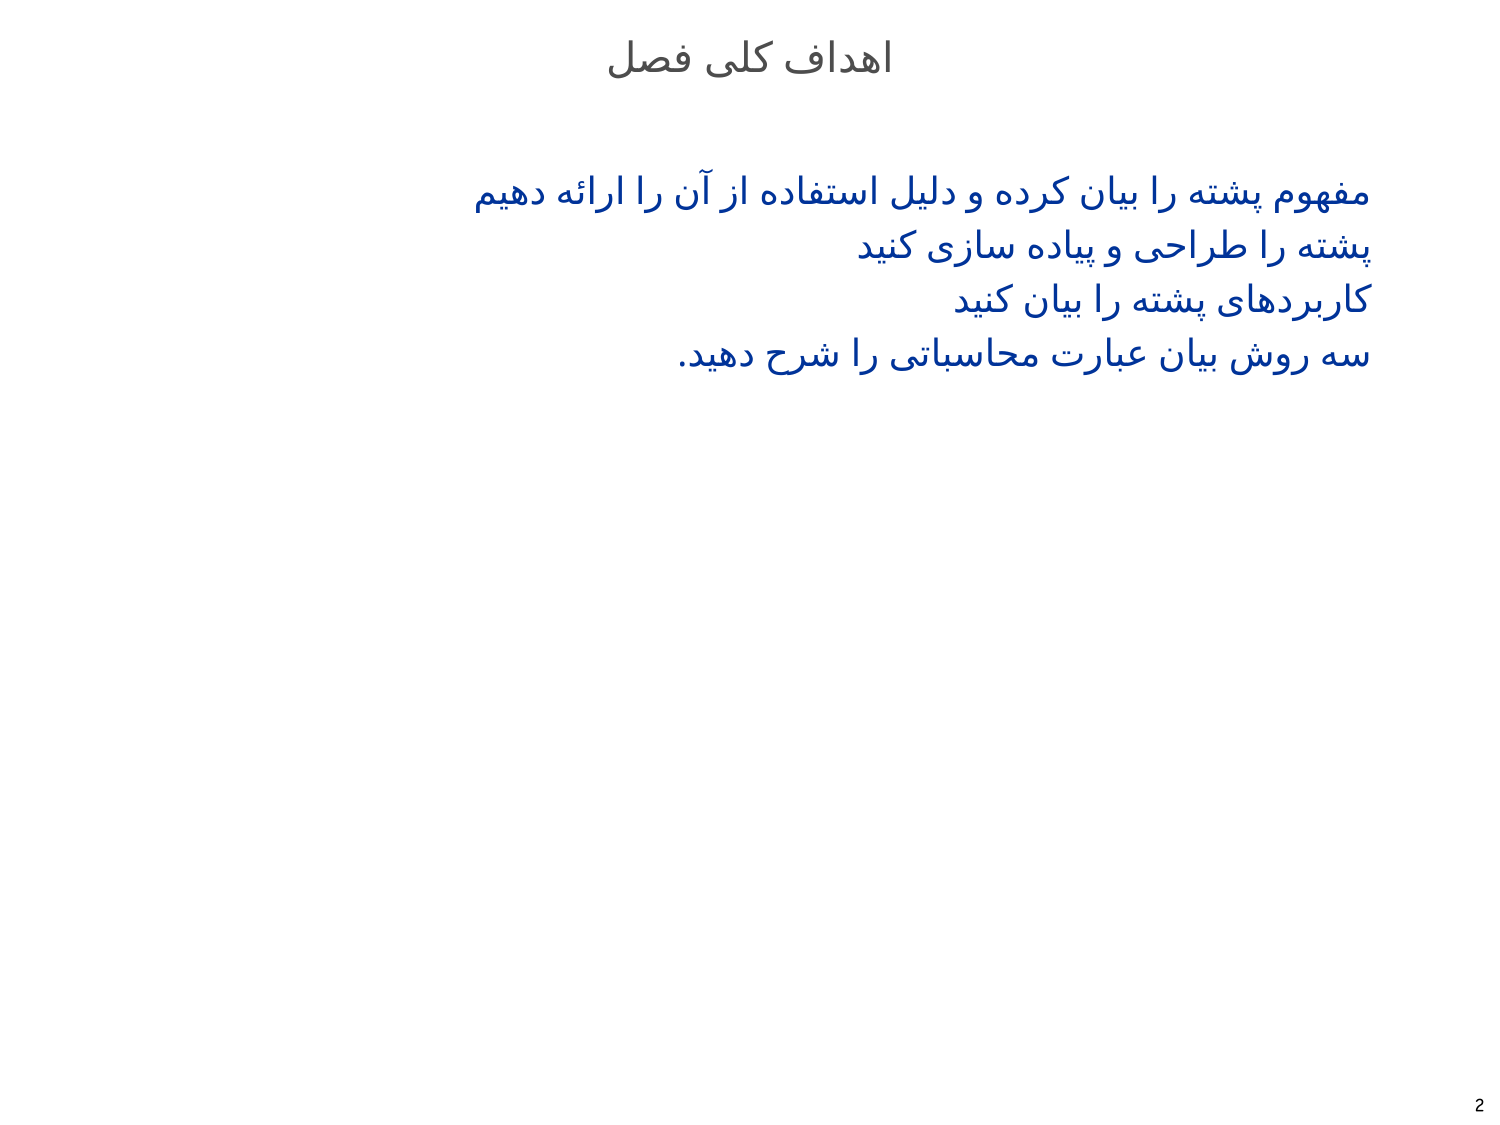

# اهداف کلی فصل
مفهوم پشته را بیان کرده و دلیل استفاده از آن را ارائه دهیم
پشته را طراحی و پیاده سازی کنید
کاربردهای پشته را بیان کنید
سه روش بیان عبارت محاسباتی را شرح دهید.
2